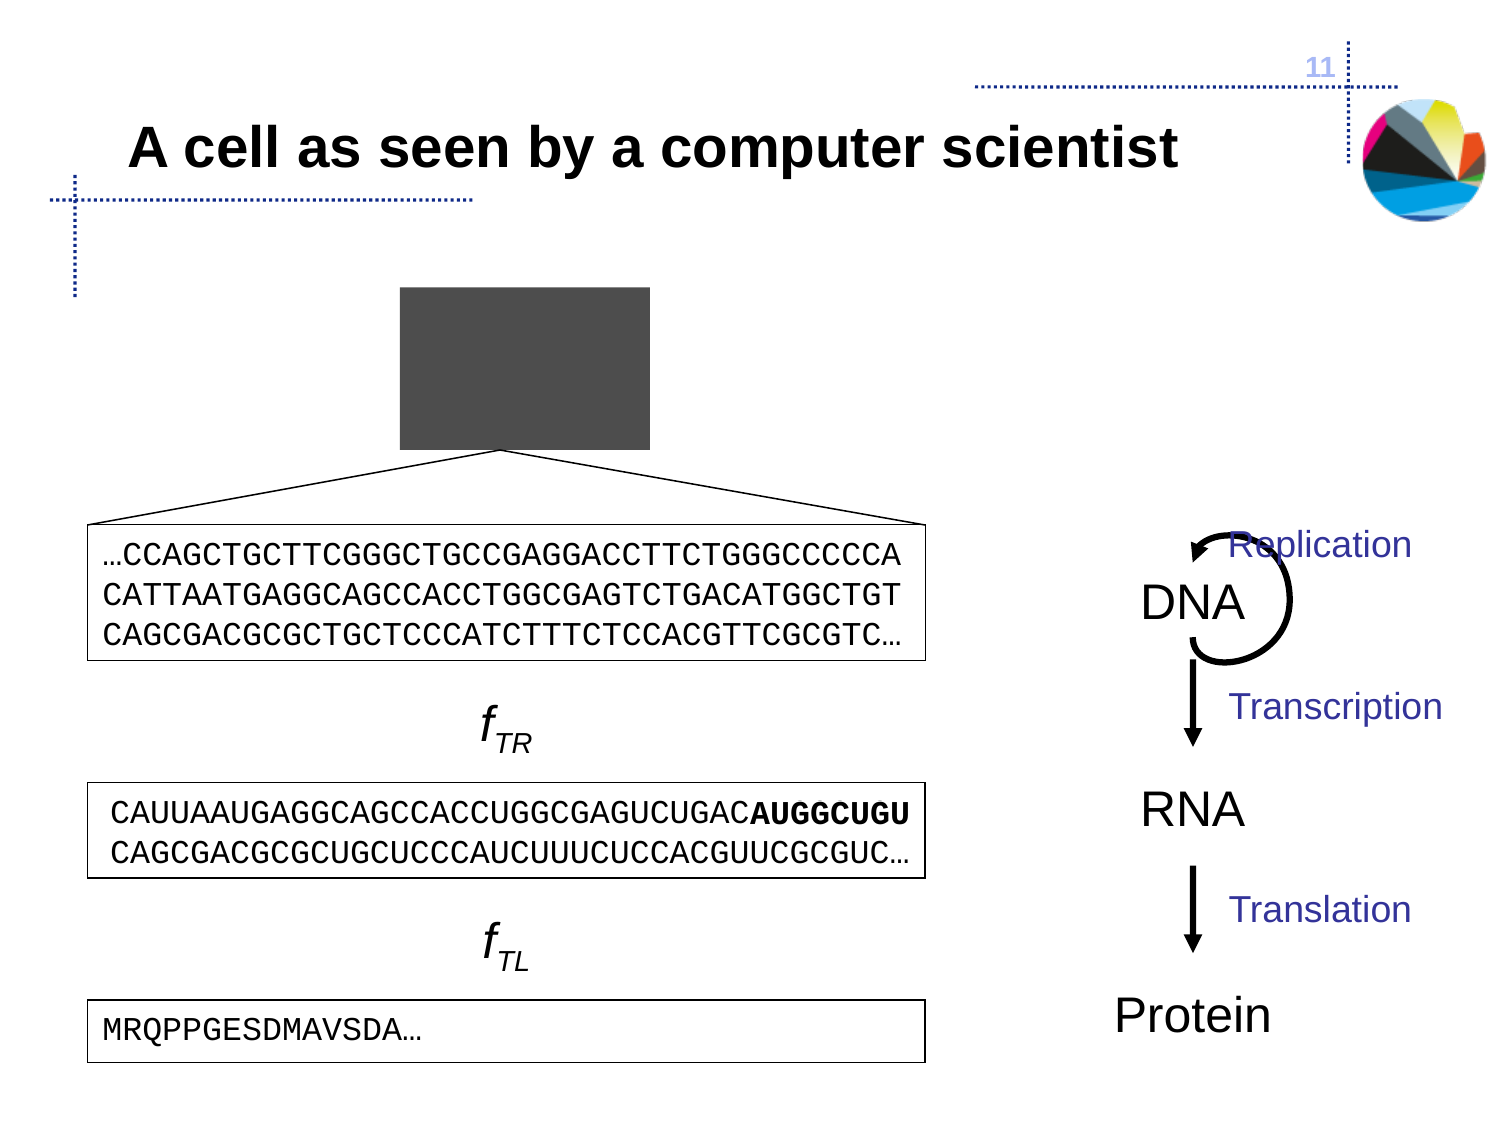

11
# A cell as seen by a computer scientist

Replication
…CCAGCTGCTTCGGGCTGCCGAGGACCTTCTGGGCCCCCA
CATTAATGAGGCAGCCACCTGGCGAGTCTGACATGGCTGT
CAGCGACGCGCTGCTCCCATCTTTCTCCACGTTCGCGTC…
DNA

Transcription
fTR
RNA
CAUUAAUGAGGCAGCCACCUGGCGAGUCUGACAUGGCUGU
CAGCGACGCGCUGCUCCCAUCUUUCUCCACGUUCGCGUC…
AUGGCUGU

Translation
fTL
Protein
MRQPPGESDMAVSDA…